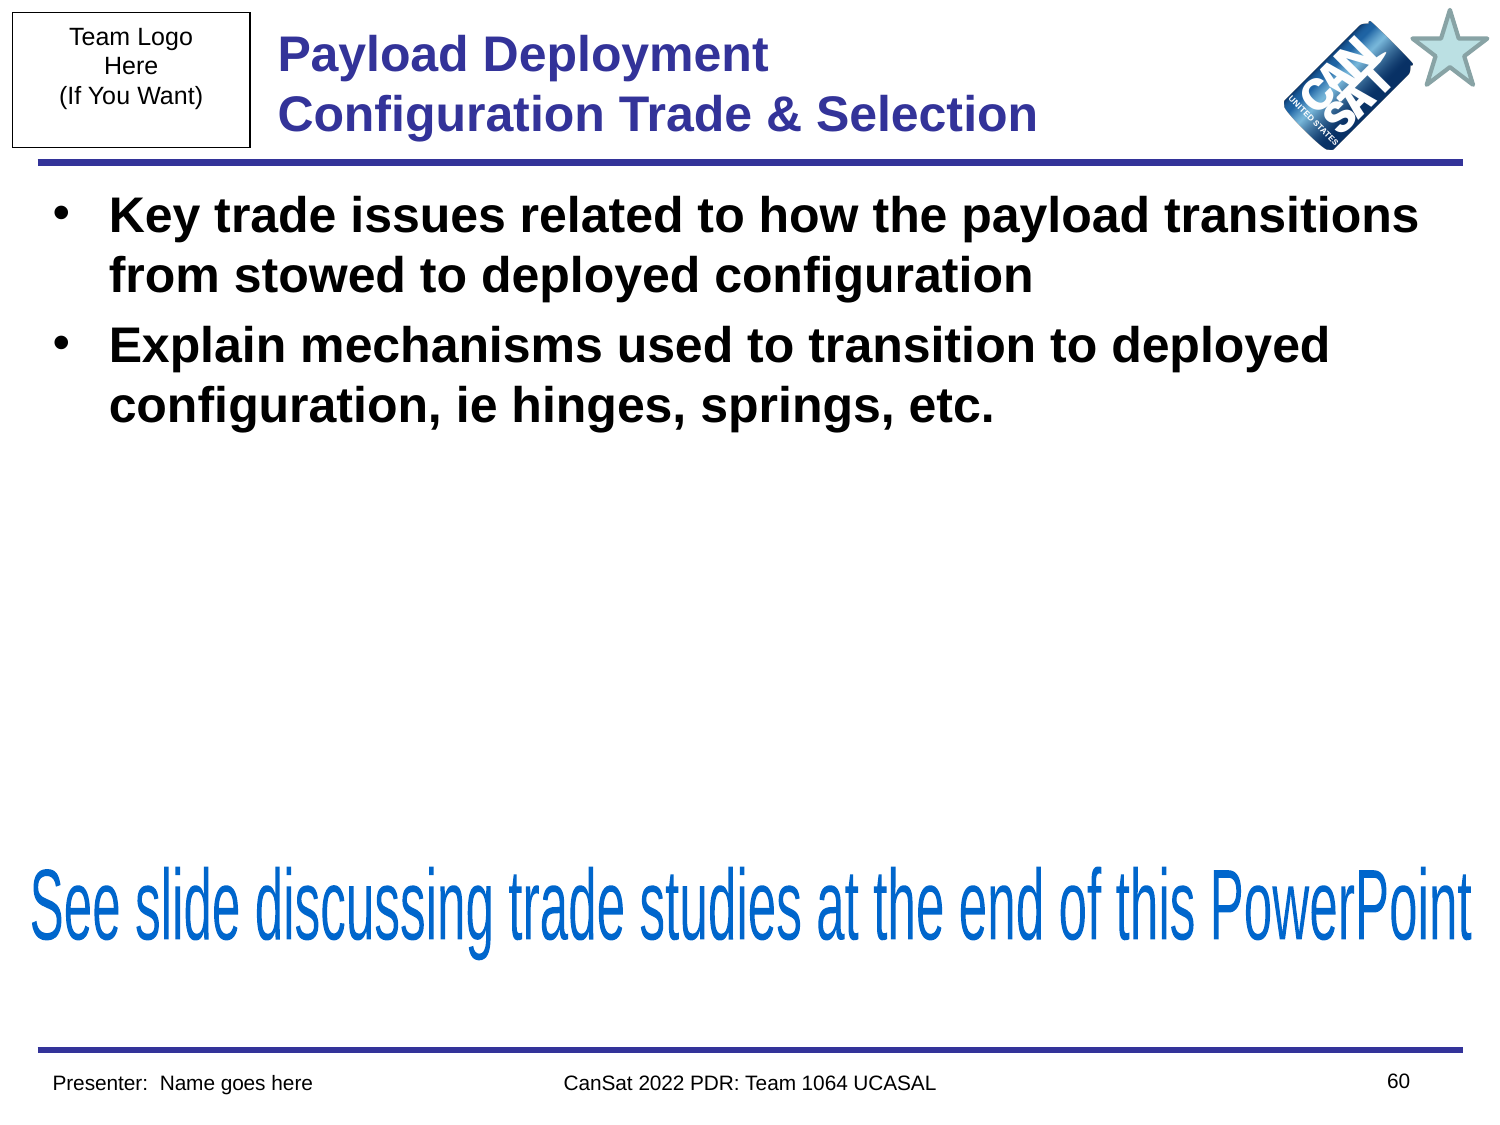

# Payload Deployment
Configuration Trade & Selection
Key trade issues related to how the payload transitions from stowed to deployed configuration
Explain mechanisms used to transition to deployed configuration, ie hinges, springs, etc.
See slide discussing trade studies at the end of this PowerPoint
60
Presenter:  Name goes here
CanSat 2022 PDR: Team 1064 UCASAL